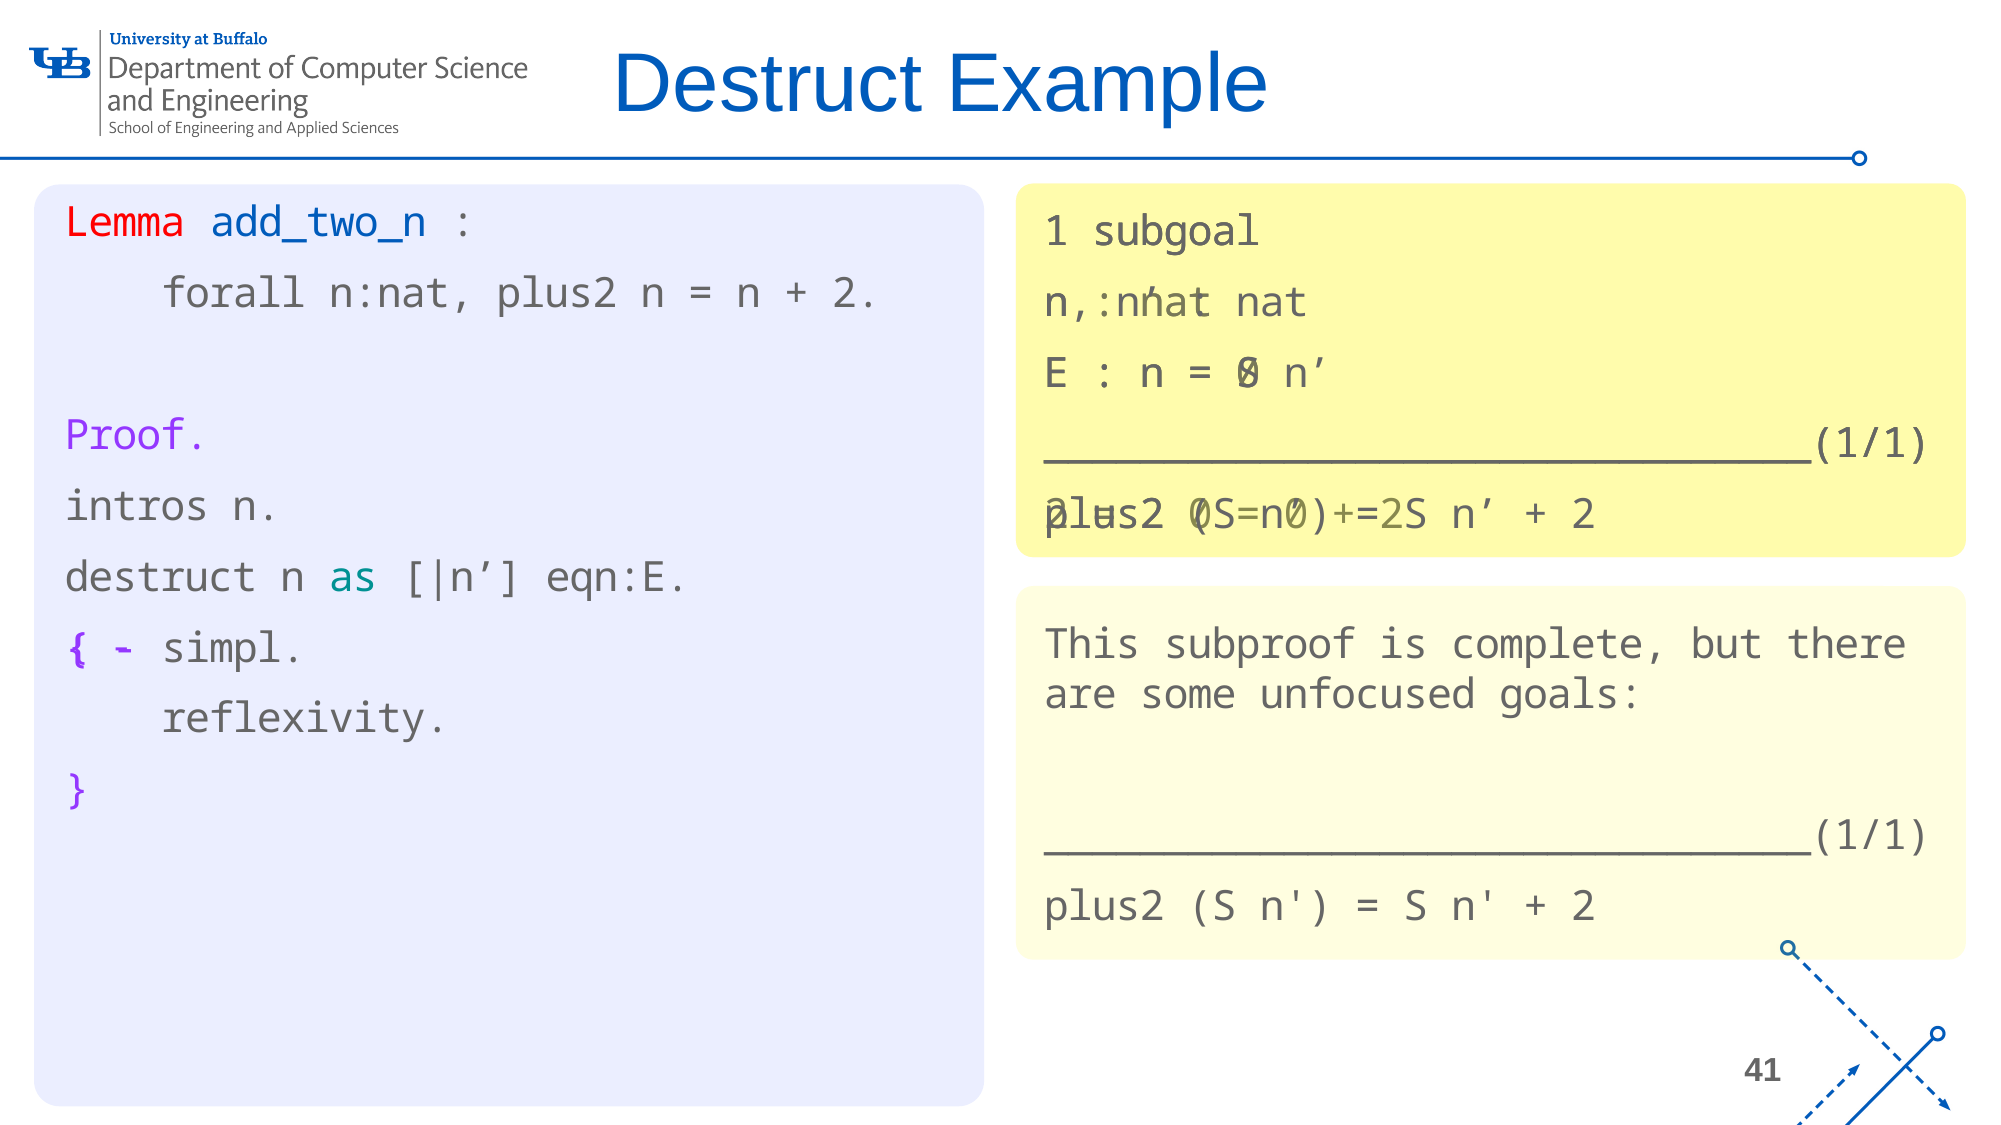

# Destruct Example
1 subgoal
n : nat
E : n = 0
________________________________(1/1)
plus2 0 = 0 + 2
1 subgoal
n, n’ : nat
E : n = S n’
________________________________(1/1)
plus2 (S n’) = S n’ + 2
1 subgoal
n : nat
E : n = 0
________________________________(1/1)
2 = 2
Lemma add_two_n :
    forall n:nat, plus2 n = n + 2.

Proof.
intros n.
destruct n as [|n’] eqn:E.
{ - simpl.
    reflexivity.
}

This subproof is complete, but there are some unfocused goals:

________________________________(1/1)
plus2 (S n') = S n' + 2
{ -